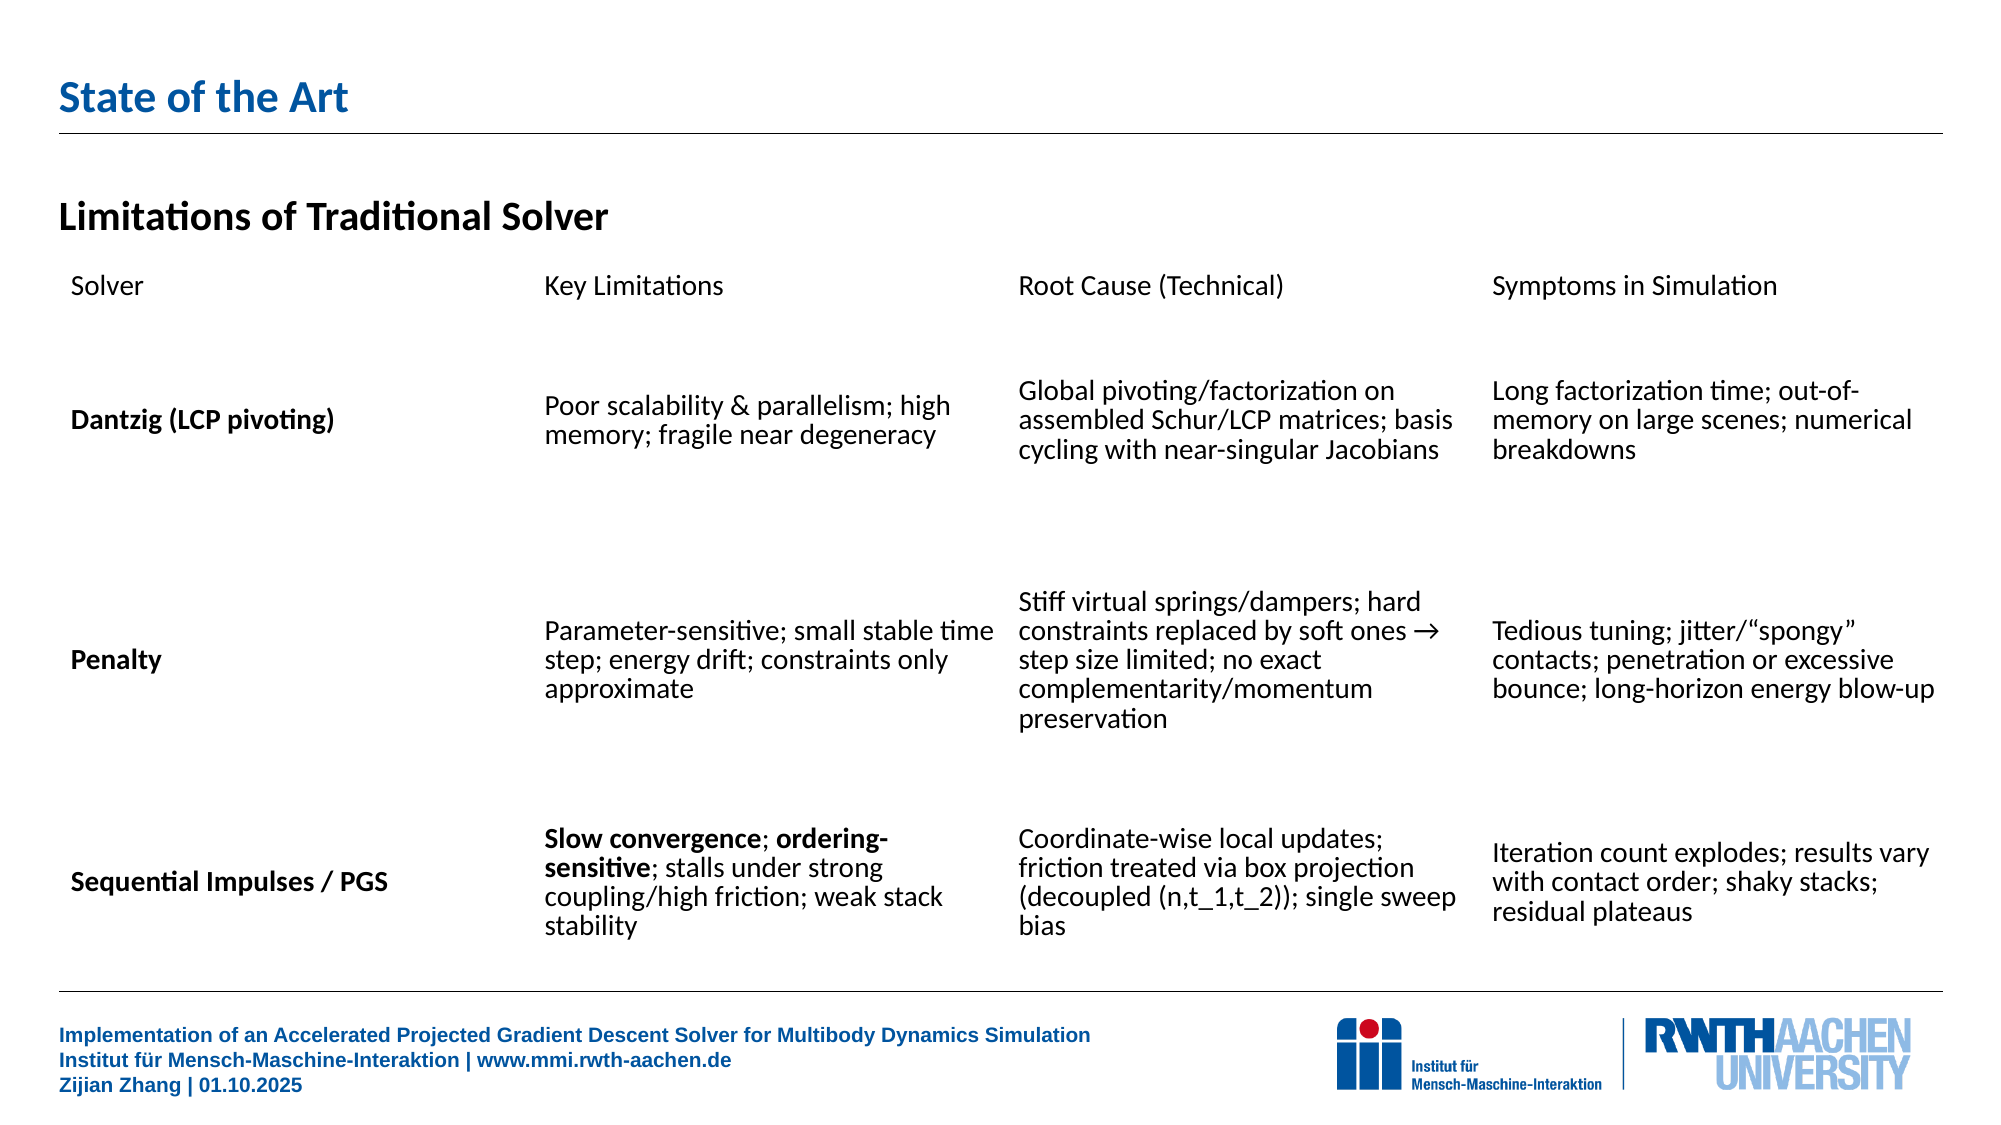

# State of the Art
Limitations of Traditional Solver

| Solver | Key Limitations | Root Cause (Technical) | Symptoms in Simulation |
| --- | --- | --- | --- |
| Dantzig (LCP pivoting) | Poor scalability & parallelism; high memory; fragile near degeneracy | Global pivoting/factorization on assembled Schur/LCP matrices; basis cycling with near-singular Jacobians | Long factorization time; out-of-memory on large scenes; numerical breakdowns |
| Penalty | Parameter-sensitive; small stable time step; energy drift; constraints only approximate | Stiff virtual springs/dampers; hard constraints replaced by soft ones → step size limited; no exact complementarity/momentum preservation | Tedious tuning; jitter/“spongy” contacts; penetration or excessive bounce; long-horizon energy blow-up |
| Sequential Impulses / PGS | Slow convergence; ordering-sensitive; stalls under strong coupling/high friction; weak stack stability | Coordinate-wise local updates; friction treated via box projection (decoupled (n,t\_1,t\_2)); single sweep bias | Iteration count explodes; results vary with contact order; shaky stacks; residual plateaus |